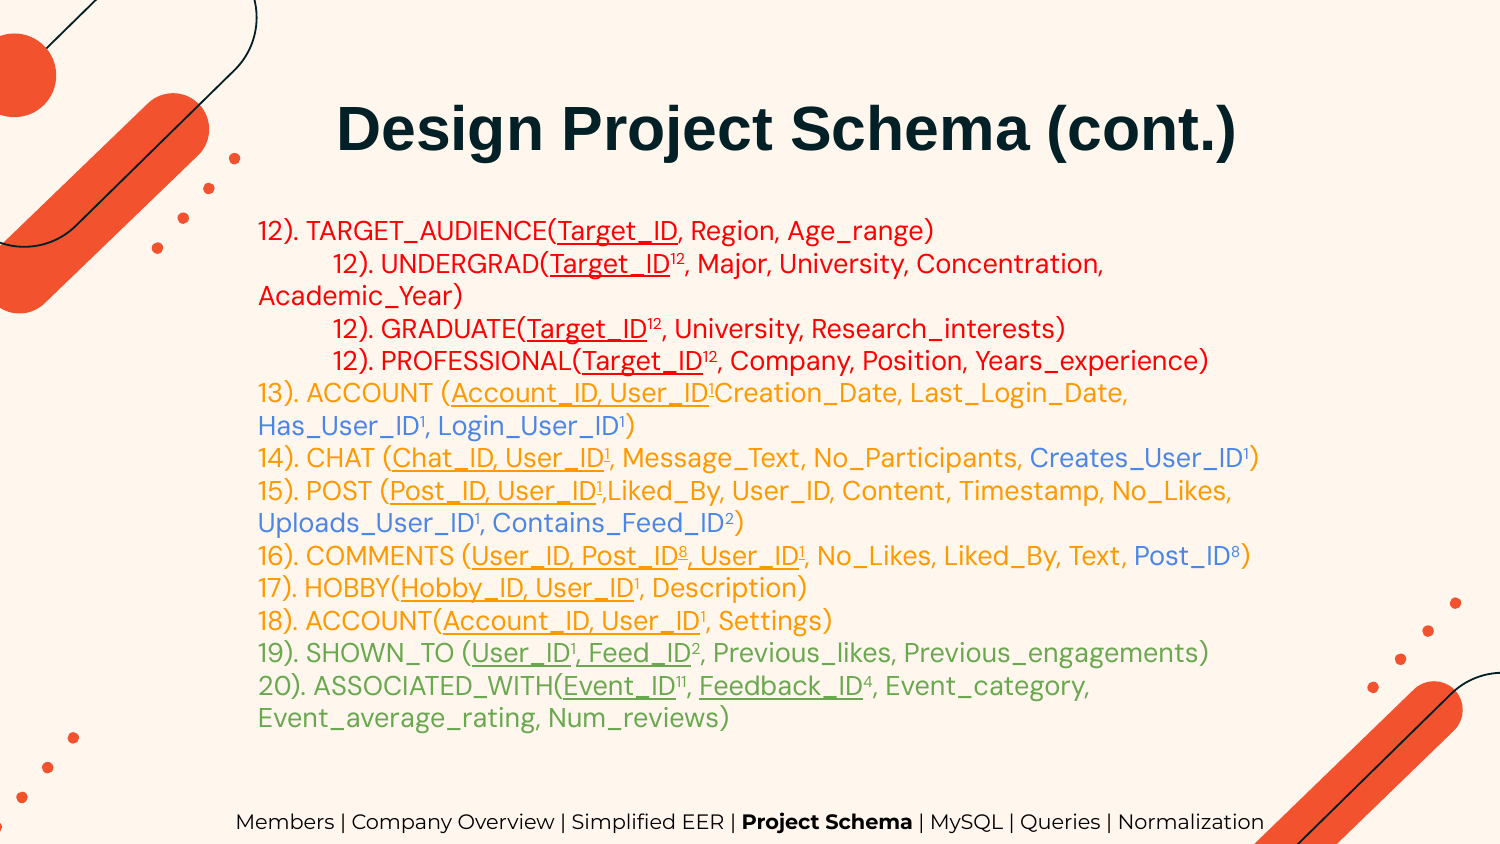

# Design Project Schema (cont.)

12). TARGET_AUDIENCE(Target_ID, Region, Age_range)
12). UNDERGRAD(Target_ID12, Major, University, Concentration, Academic_Year)
12). GRADUATE(Target_ID12, University, Research_interests)
12). PROFESSIONAL(Target_ID12, Company, Position, Years_experience)
13). ACCOUNT (Account_ID, User_ID1Creation_Date, Last_Login_Date, Has_User_ID1, Login_User_ID1)
14). CHAT (Chat_ID, User_ID1, Message_Text, No_Participants, Creates_User_ID1)
15). POST (Post_ID, User_ID1,Liked_By, User_ID, Content, Timestamp, No_Likes, Uploads_User_ID1, Contains_Feed_ID2)
16). COMMENTS (User_ID, Post_ID8, User_ID1, No_Likes, Liked_By, Text, Post_ID8)
17). HOBBY(Hobby_ID, User_ID1, Description)
18). ACCOUNT(Account_ID, User_ID1, Settings)
19). SHOWN_TO (User_ID1, Feed_ID2, Previous_likes, Previous_engagements)
20). ASSOCIATED_WITH(Event_ID11, Feedback_ID4, Event_category, Event_average_rating, Num_reviews)
Members | Company Overview | Simplified EER | Project Schema | MySQL | Queries | Normalization